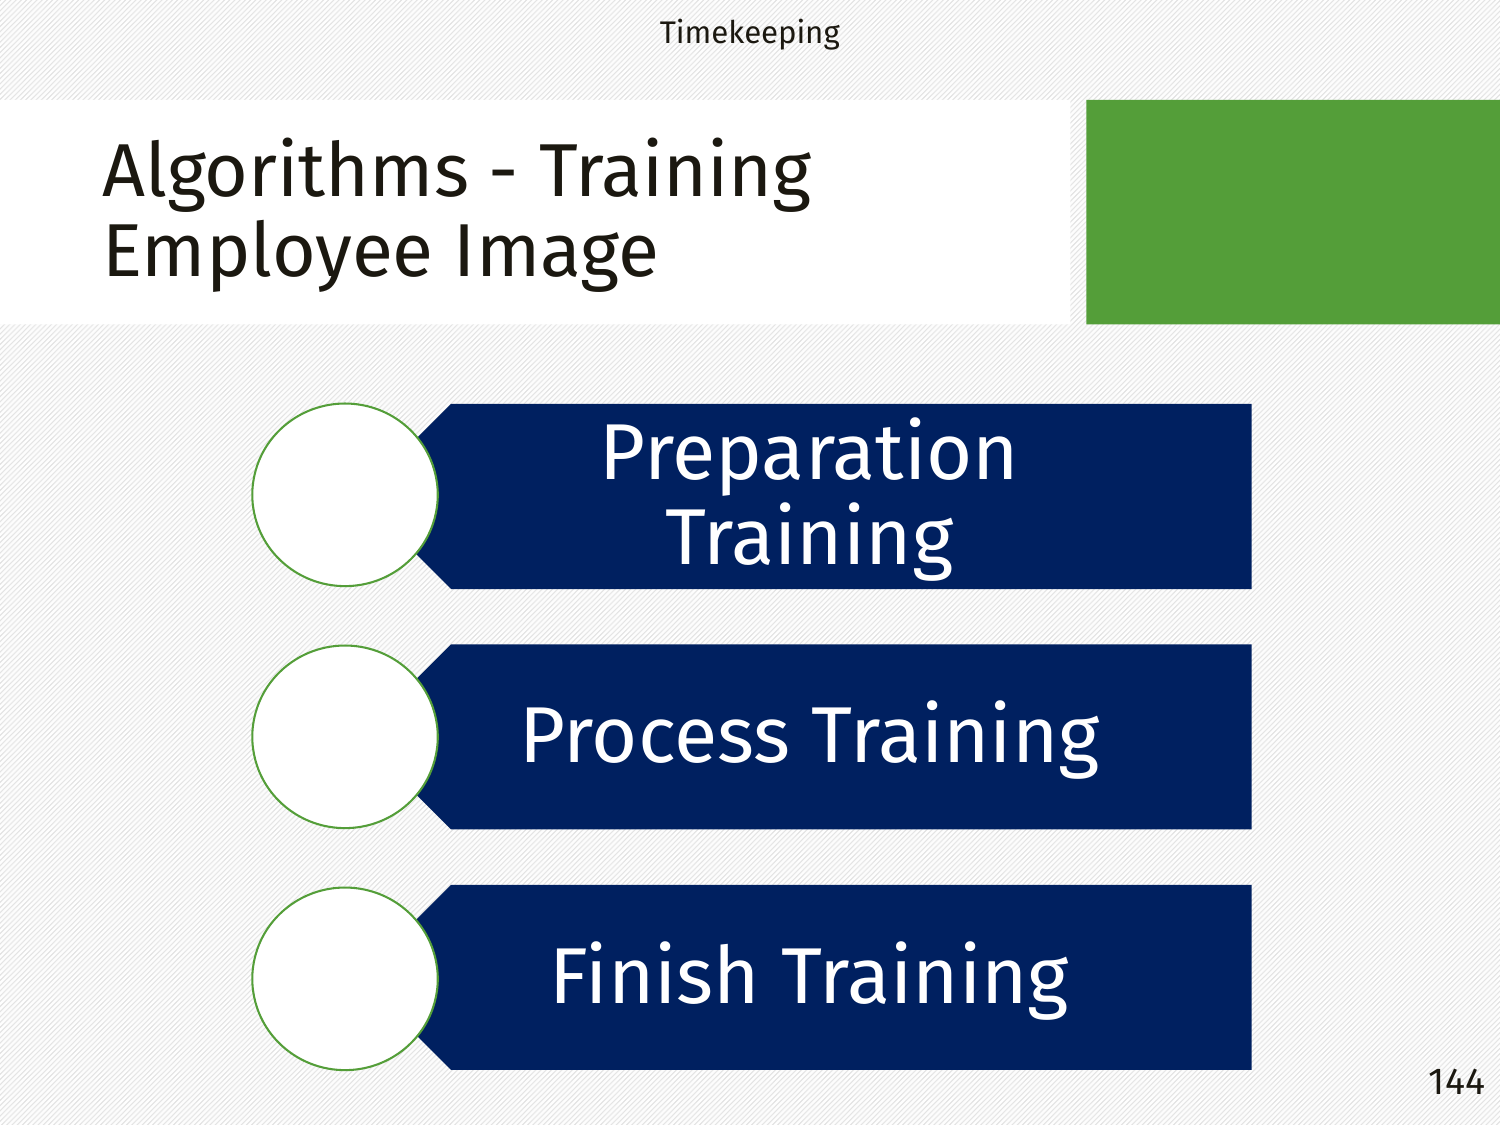

Timekeeping
# Algorithms - Training Employee Image
Preparation Training
Process Training
Finish Training

144